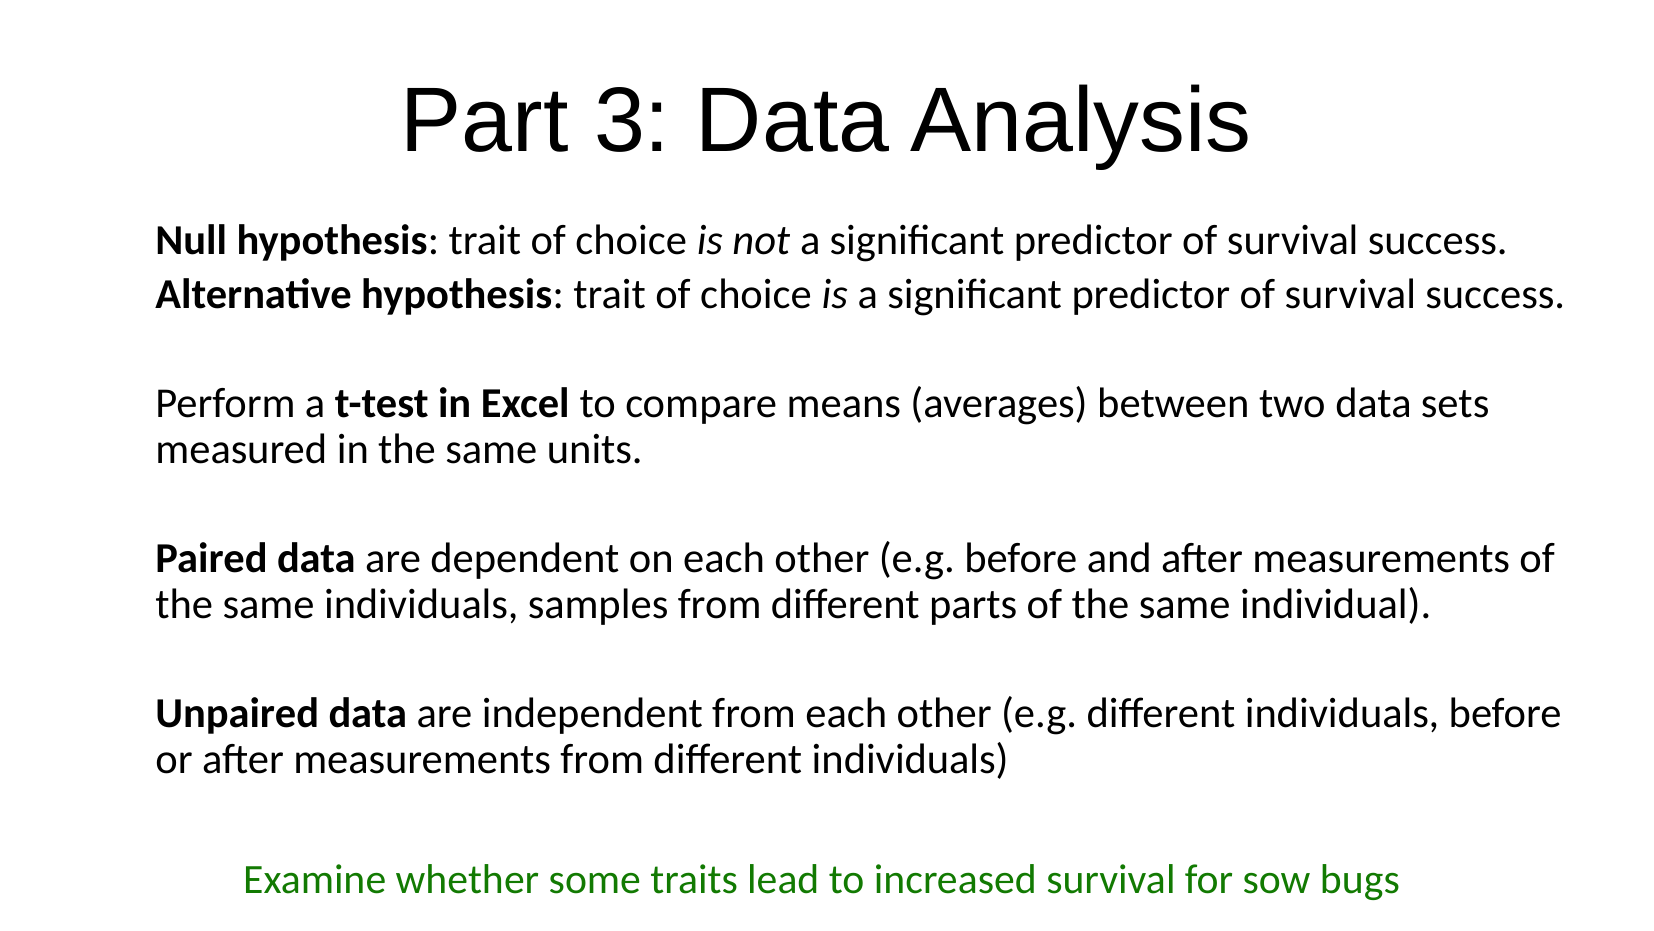

# Part 3: Data Analysis
Null hypothesis: trait of choice is not a significant predictor of survival success.
Alternative hypothesis: trait of choice is a significant predictor of survival success.

Perform a t-test in Excel to compare means (averages) between two data sets measured in the same units.

Paired data are dependent on each other (e.g. before and after measurements of the same individuals, samples from different parts of the same individual).

Unpaired data are independent from each other (e.g. different individuals, before or after measurements from different individuals)
Examine whether some traits lead to increased survival for sow bugs